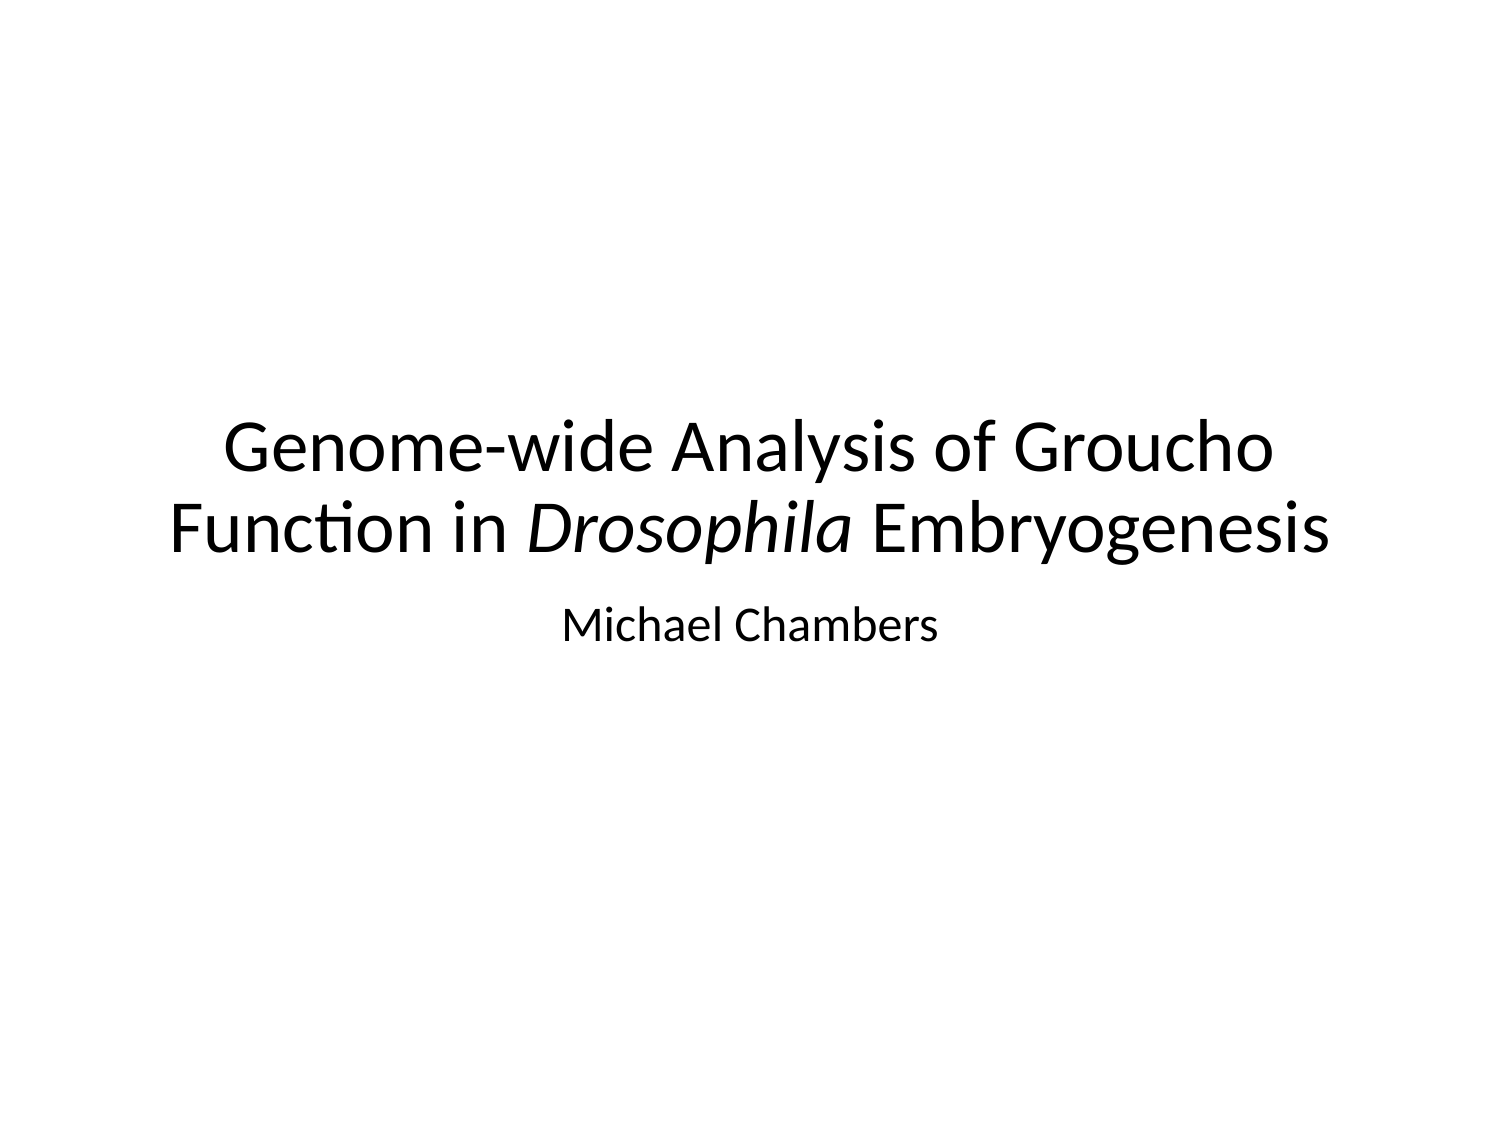

# Genome-wide Analysis of Groucho Function in Drosophila Embryogenesis
Michael Chambers